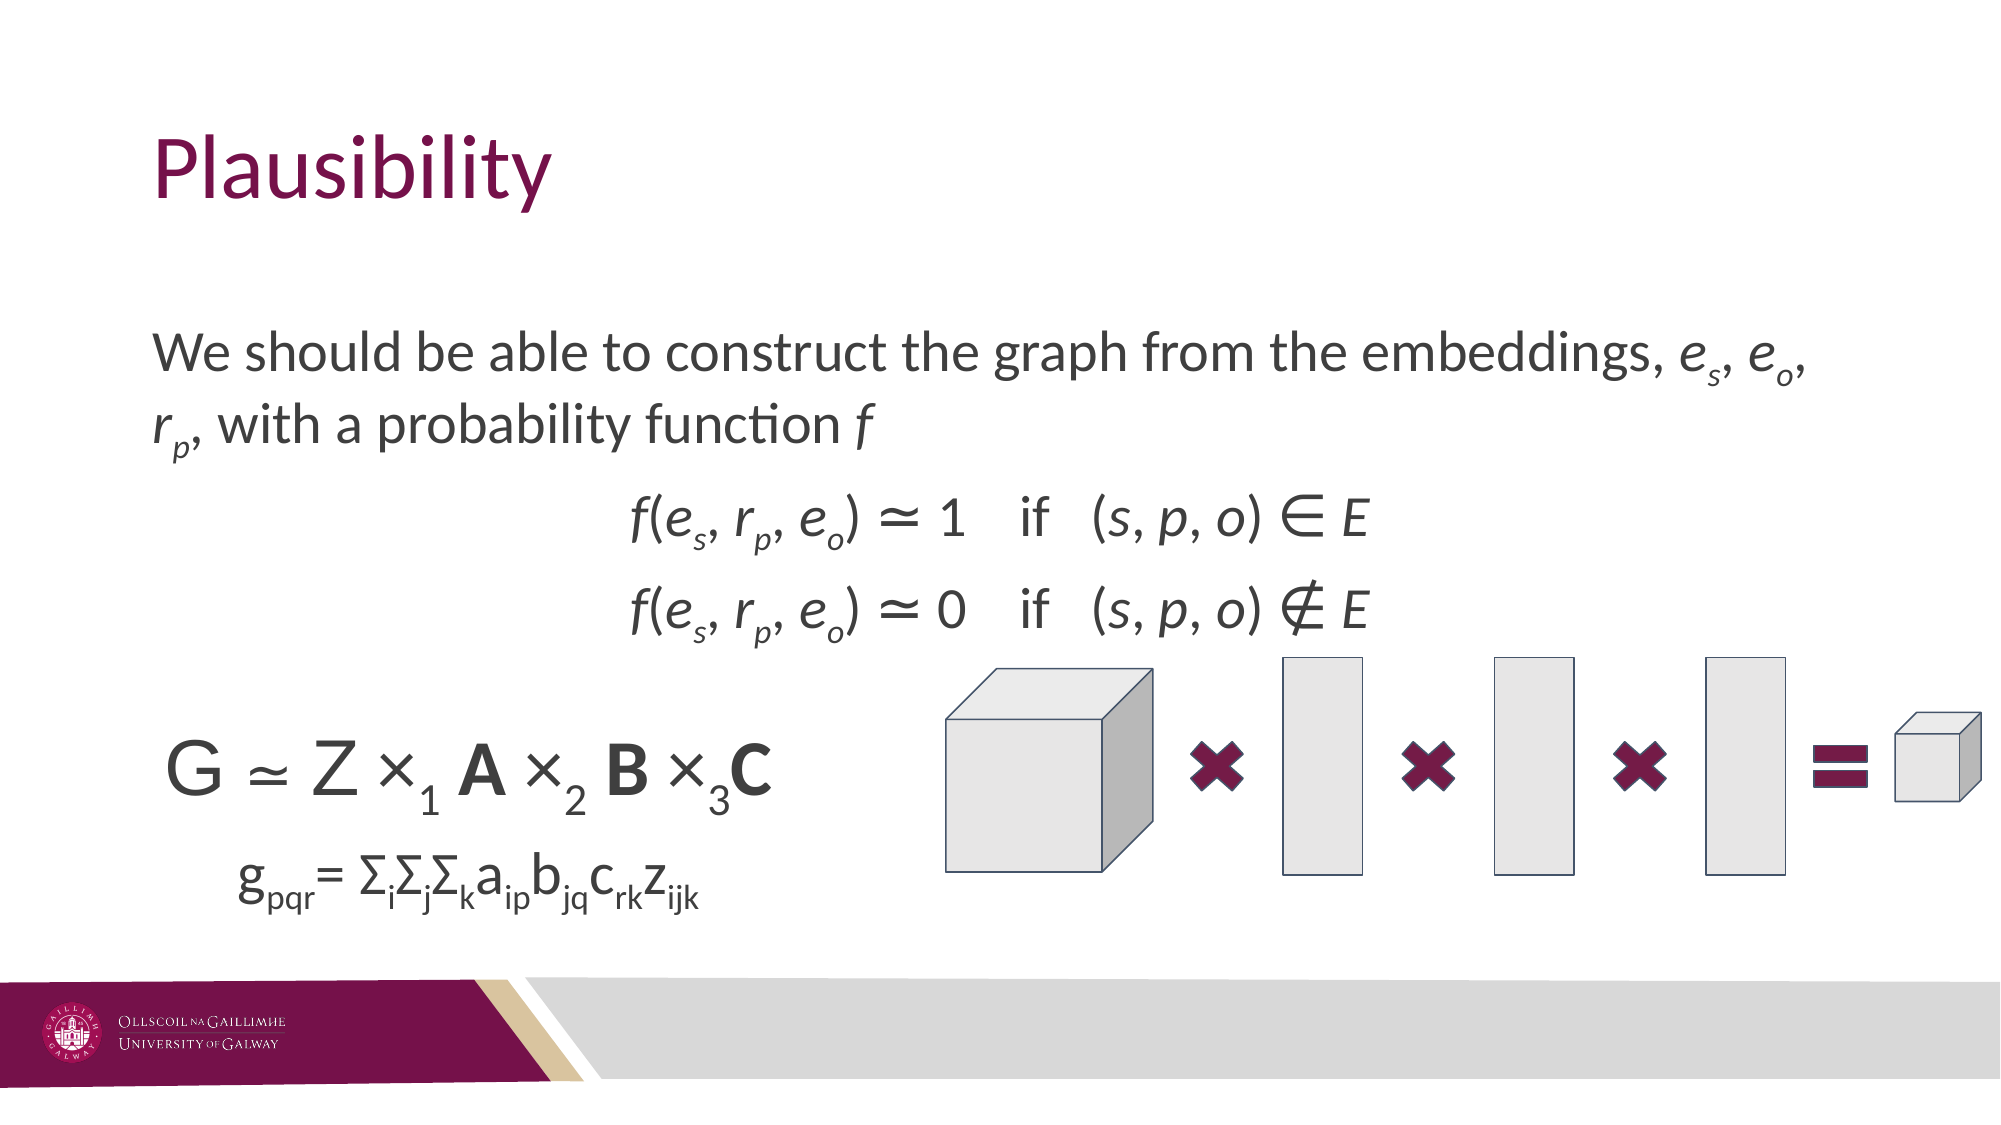

# Plausibility
We should be able to construct the graph from the embeddings, es, eo, rp, with a probability function f
f(es, rp, eo) ≃ 1    if   (s, p, o) ∈ E
f(es, rp, eo) ≃ 0    if   (s, p, o) ∉ E

G ≃ Z ×1 A ×2 B ×3C
gpqr= ΣiΣjΣkaipbjqcrkzijk